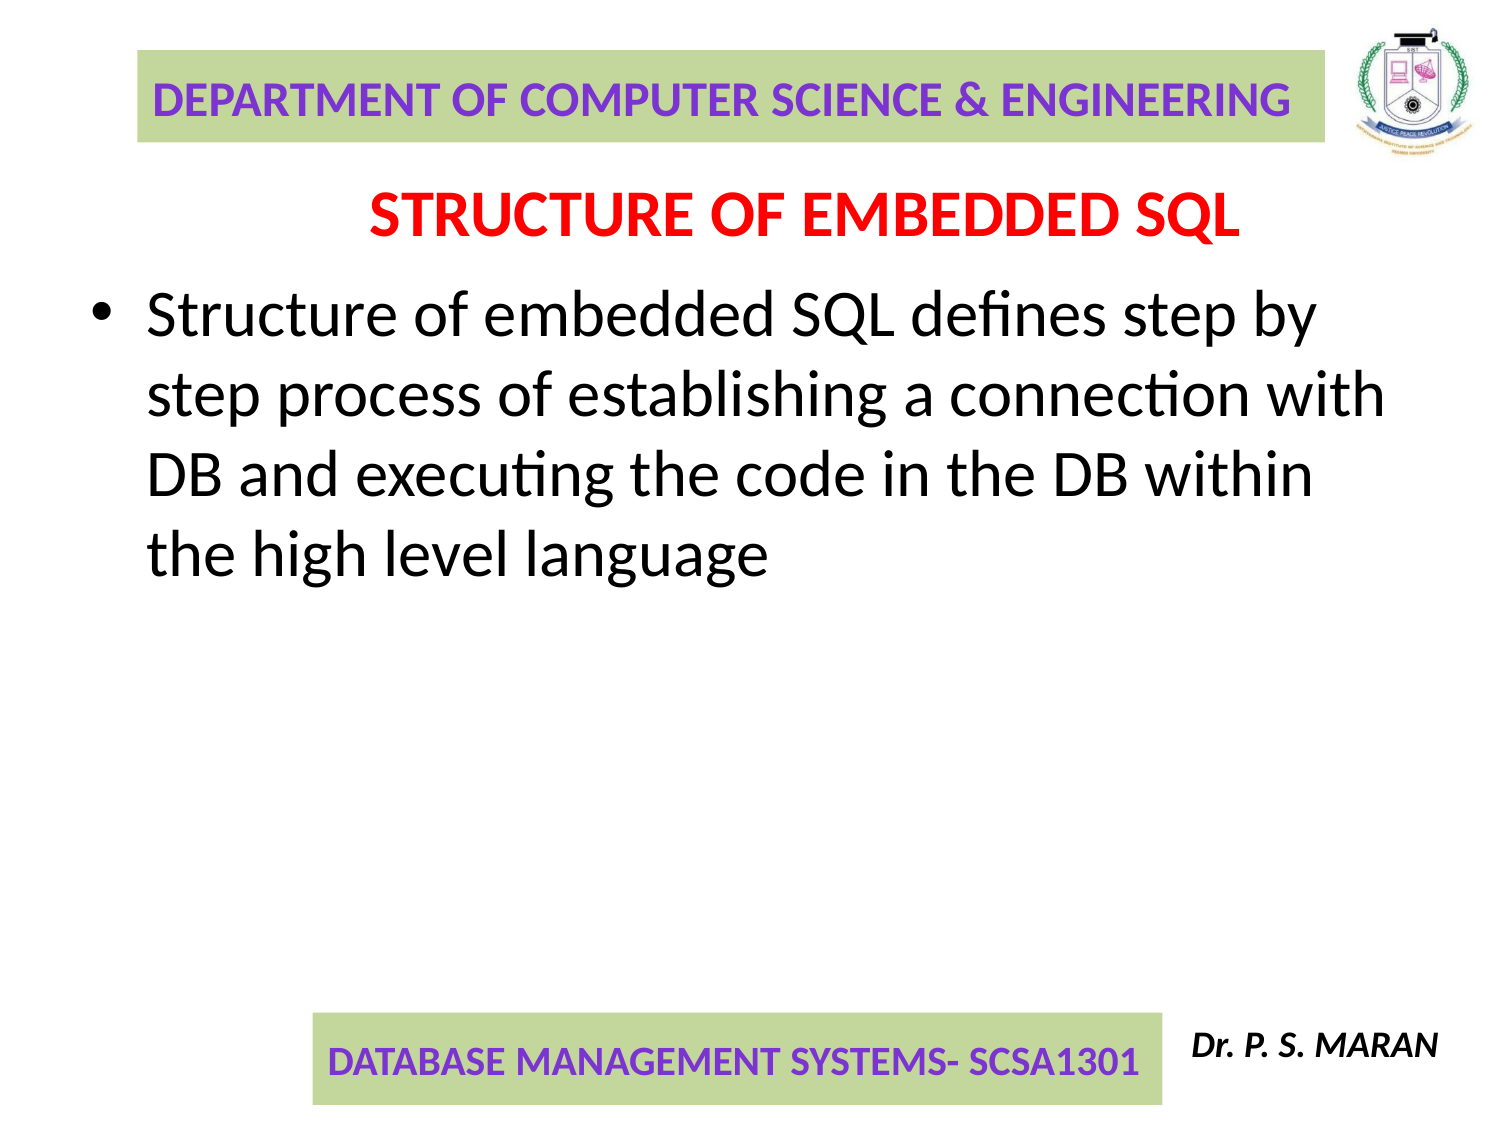

Structure of Embedded SQL
Structure of embedded SQL defines step by step process of establishing a connection with DB and executing the code in the DB within the high level language